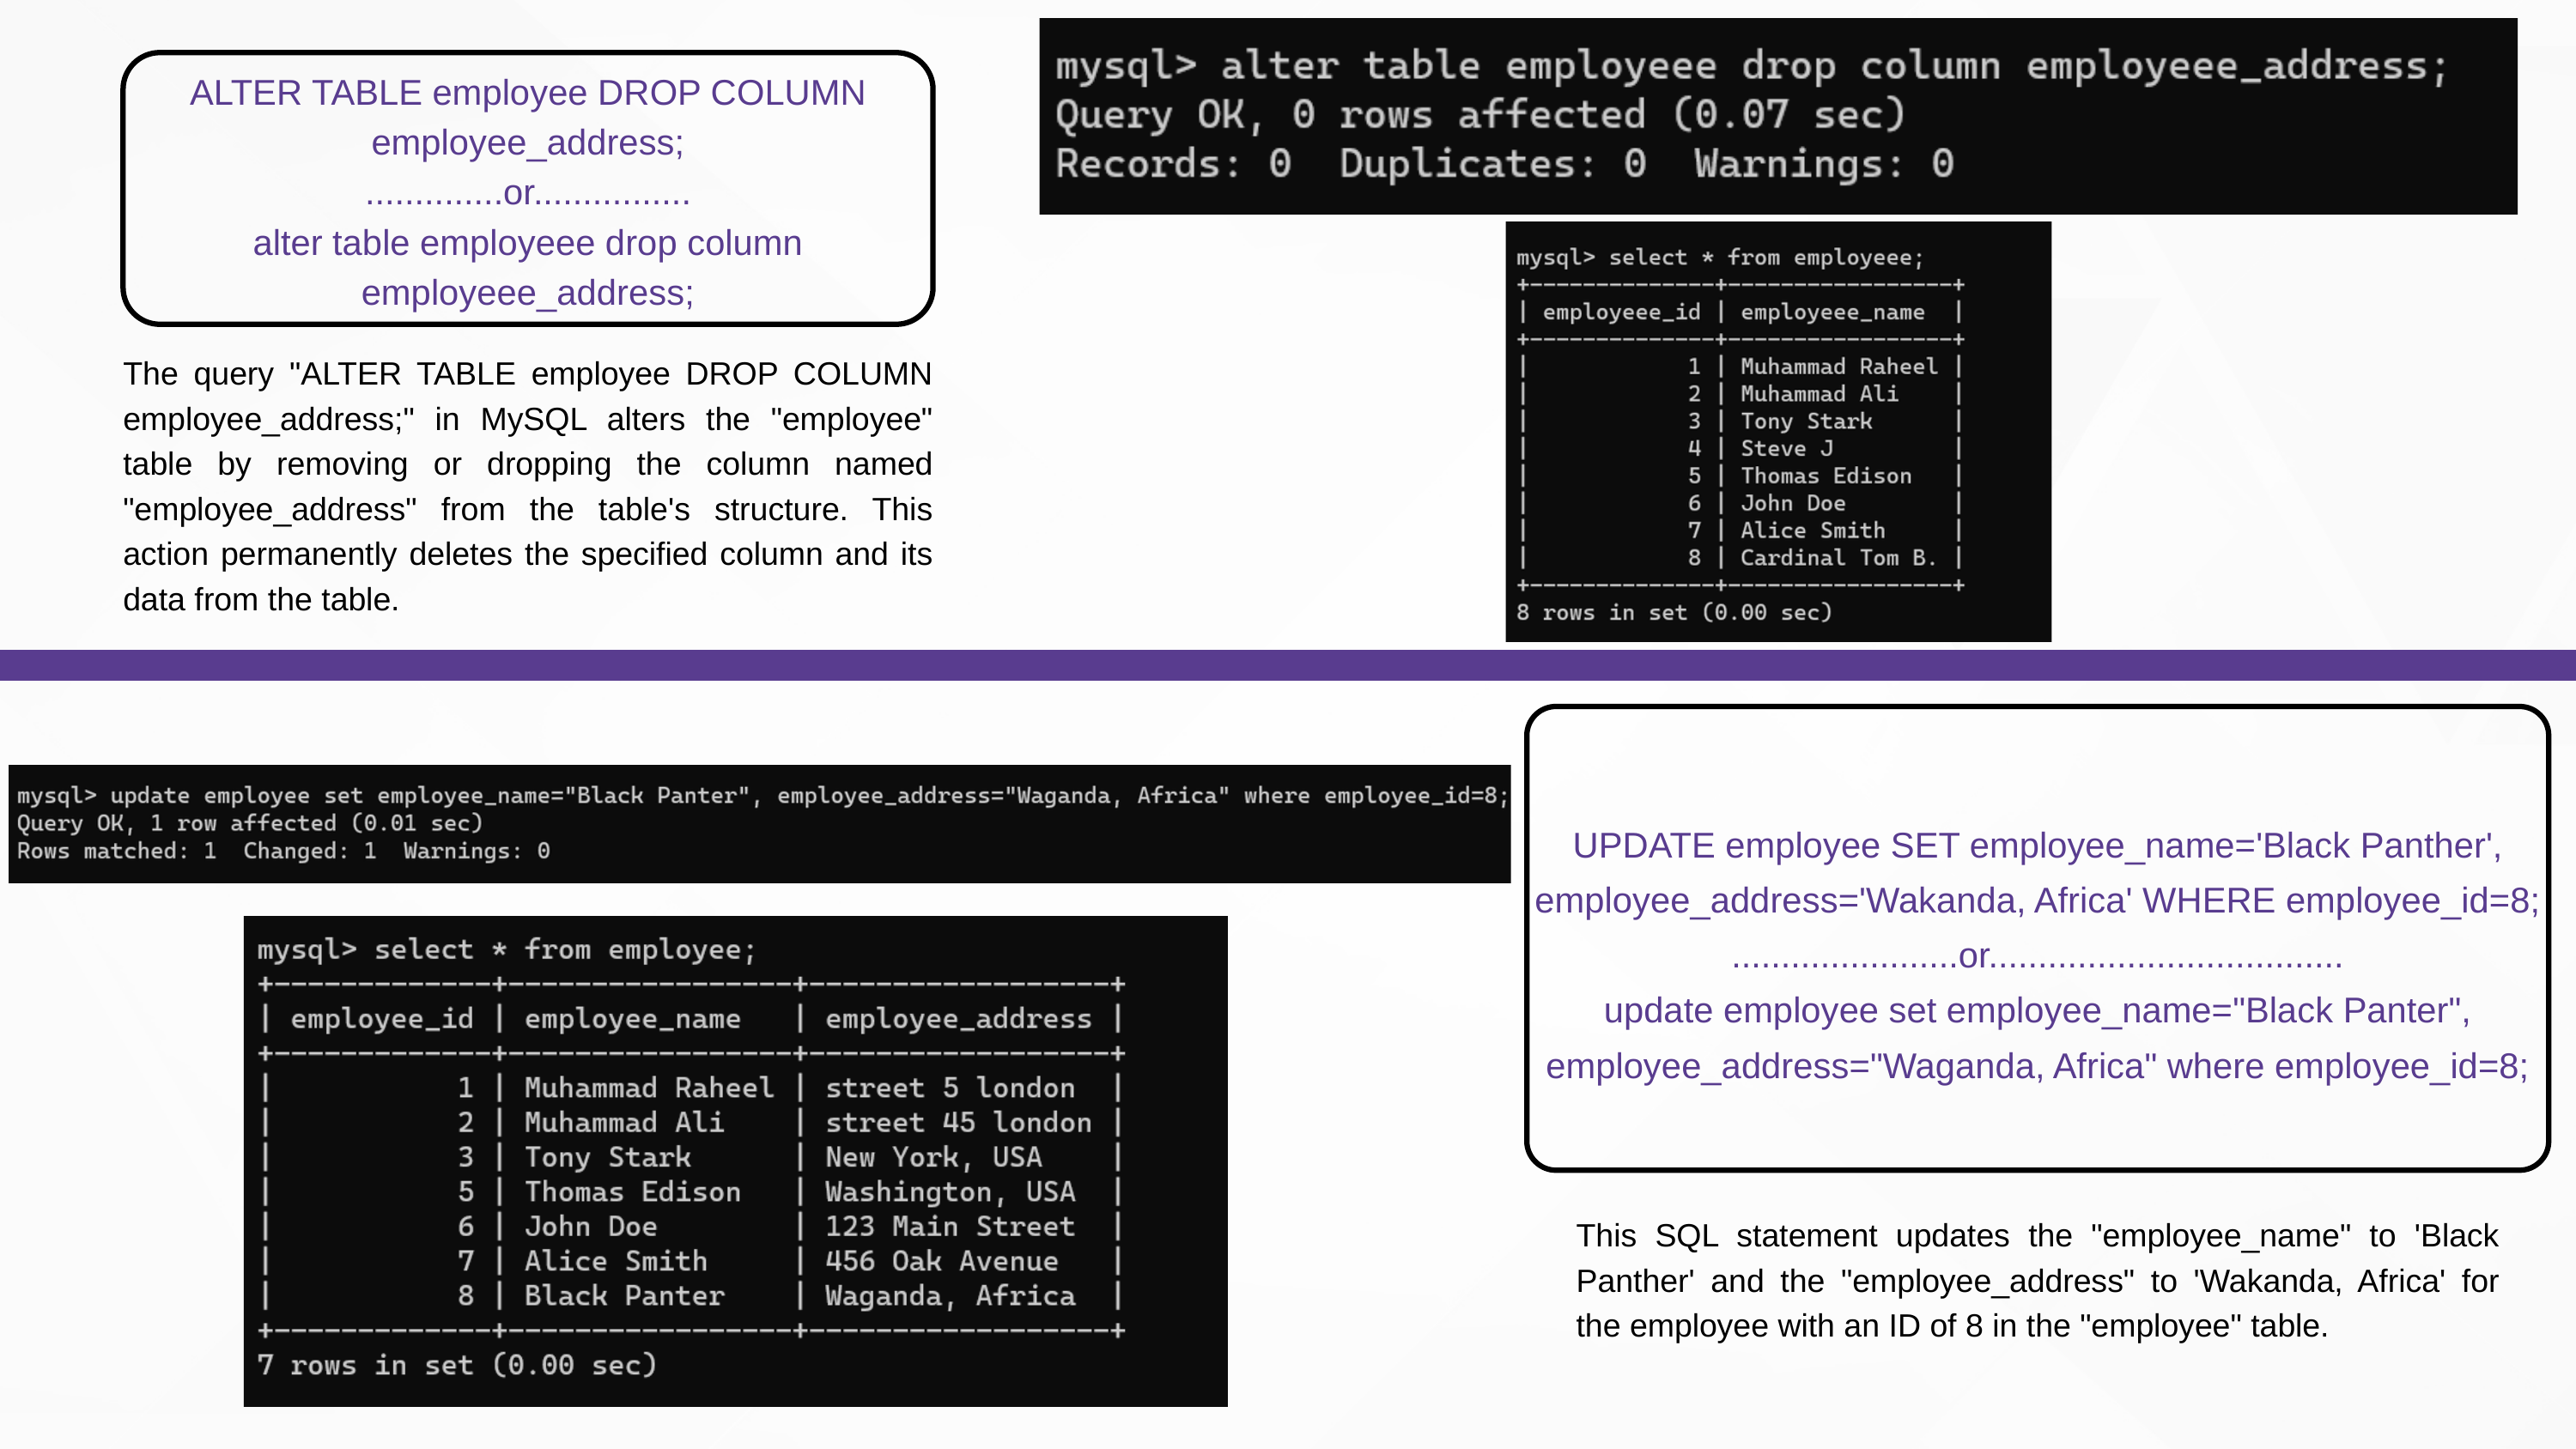

ALTER TABLE employee DROP COLUMN employee_address;
..............or................
alter table employeee drop column employeee_address;

The query "ALTER TABLE employee DROP COLUMN employee_address;" in MySQL alters the "employee" table by removing or dropping the column named "employee_address" from the table's structure. This action permanently deletes the specified column and its data from the table.

UPDATE employee SET employee_name='Black Panther', employee_address='Wakanda, Africa' WHERE employee_id=8;
.......................or....................................
update employee set employee_name="Black Panter", employee_address="Waganda, Africa" where employee_id=8;

This SQL statement updates the "employee_name" to 'Black Panther' and the "employee_address" to 'Wakanda, Africa' for the employee with an ID of 8 in the "employee" table.